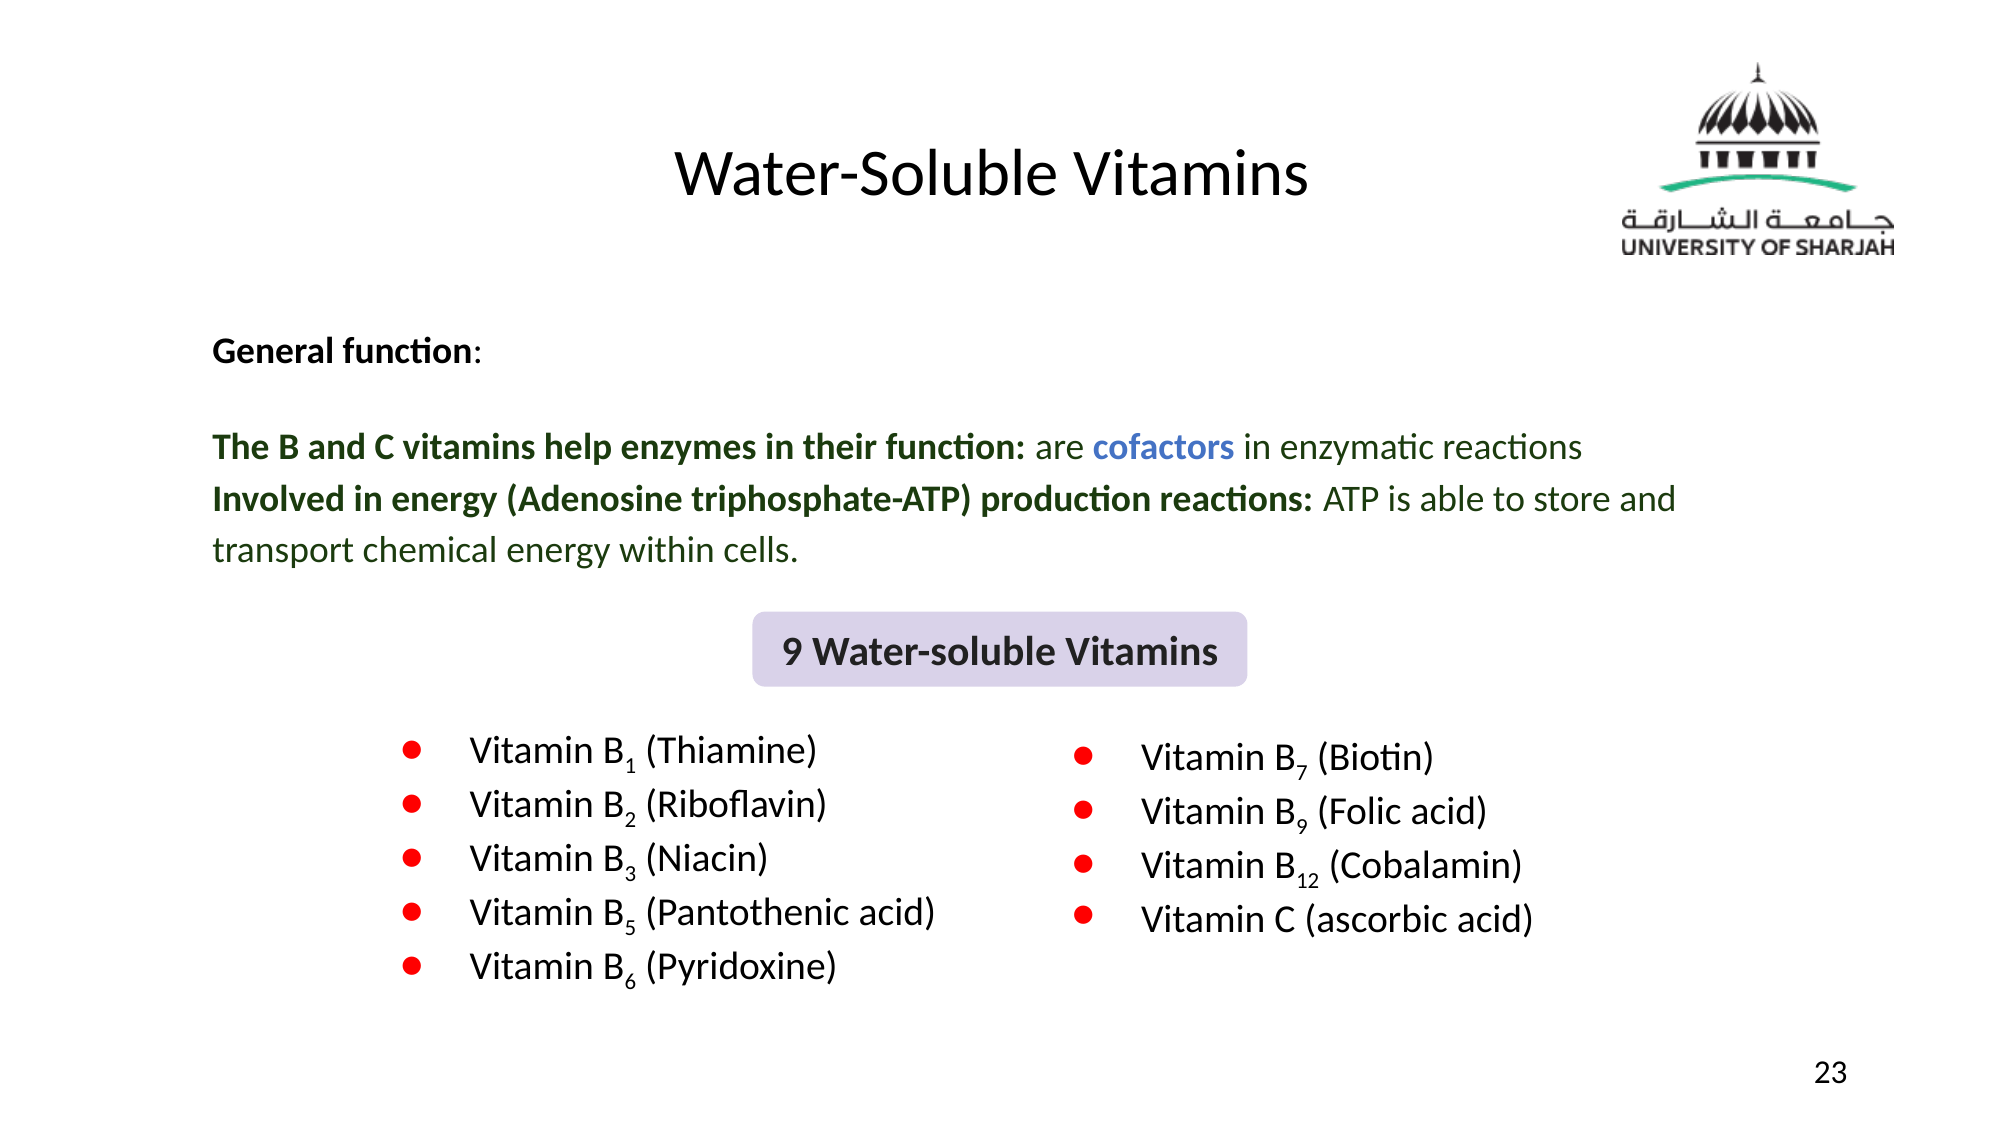

# Water-Soluble Vitamins
General function:
The B and C vitamins help enzymes in their function: are cofactors in enzymatic reactions
Involved in energy (Adenosine triphosphate-ATP) production reactions: ATP is able to store and transport chemical energy within cells.
9 Water-soluble Vitamins

Vitamin B1 (Thiamine)
Vitamin B2 (Riboflavin)
Vitamin B3 (Niacin)
Vitamin B5 (Pantothenic acid)
Vitamin B6 (Pyridoxine)
Vitamin B7 (Biotin)
Vitamin B9 (Folic acid)
Vitamin B12 (Cobalamin)
Vitamin C (ascorbic acid)
23